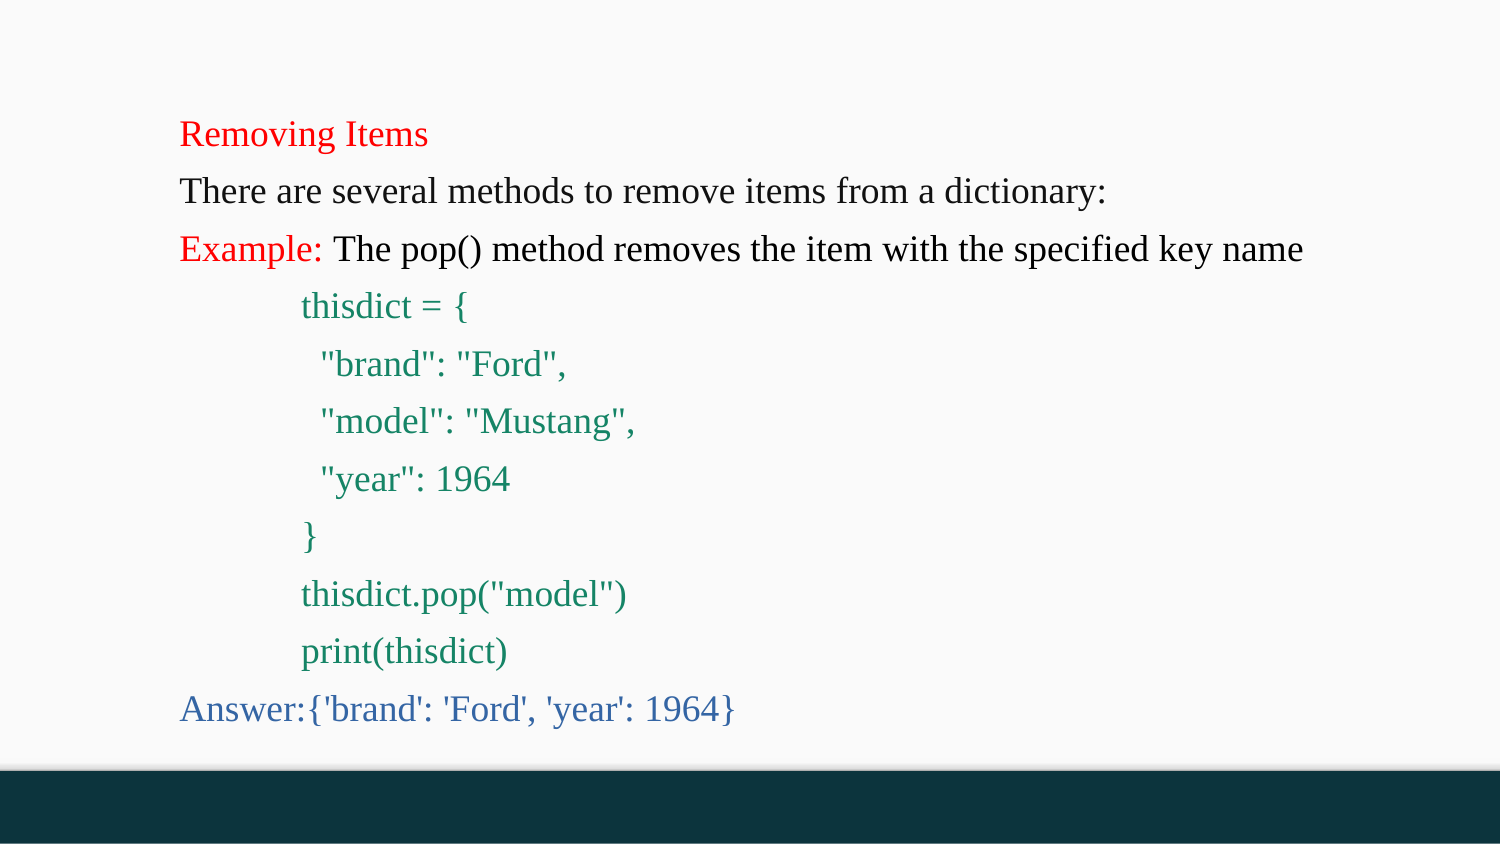

Removing Items
There are several methods to remove items from a dictionary:
Example: The pop() method removes the item with the specified key name
thisdict = {
  "brand": "Ford",
  "model": "Mustang",
  "year": 1964
}
thisdict.pop("model")
print(thisdict)
Answer:{'brand': 'Ford', 'year': 1964}